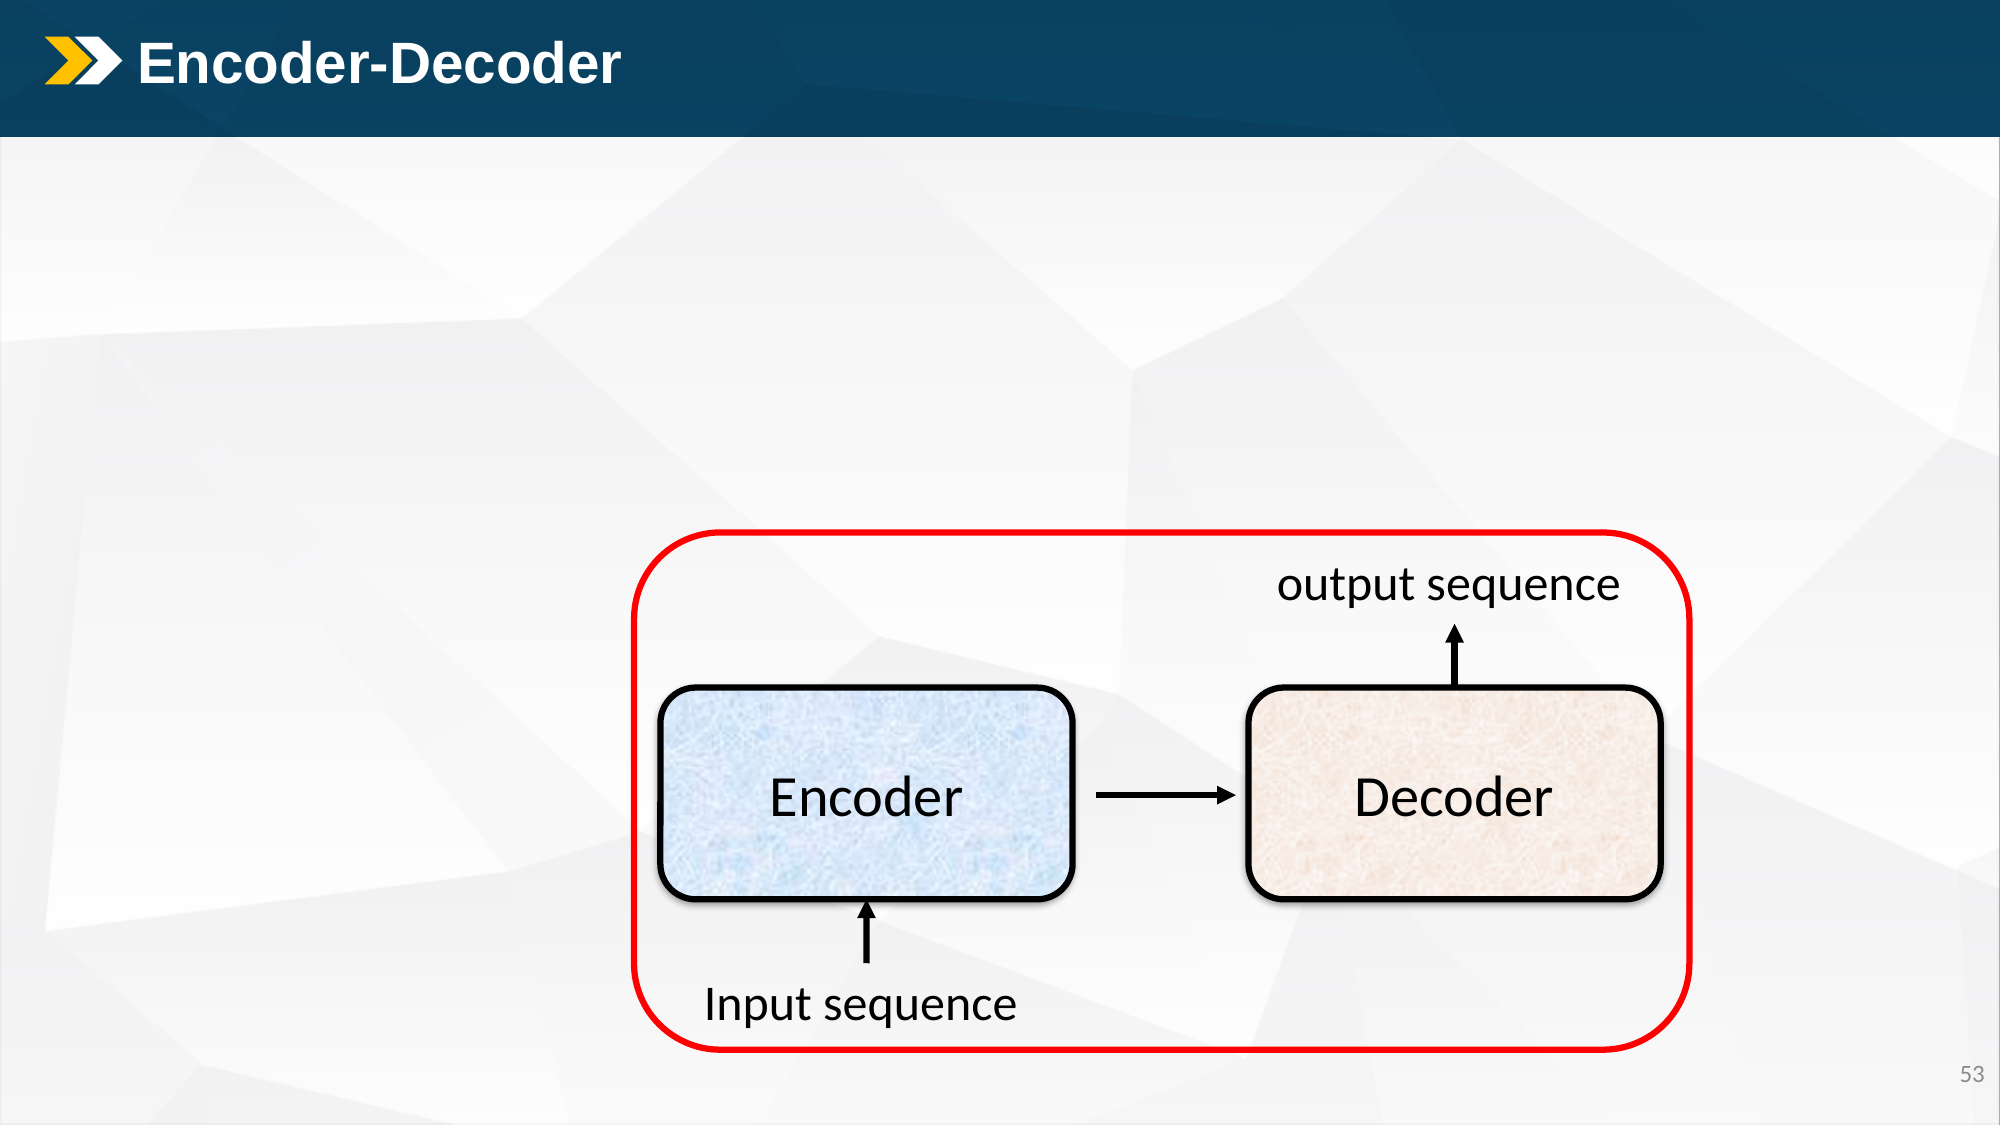

# Encoder-Decoder

output sequence
Decoder
Encoder
Input sequence
53